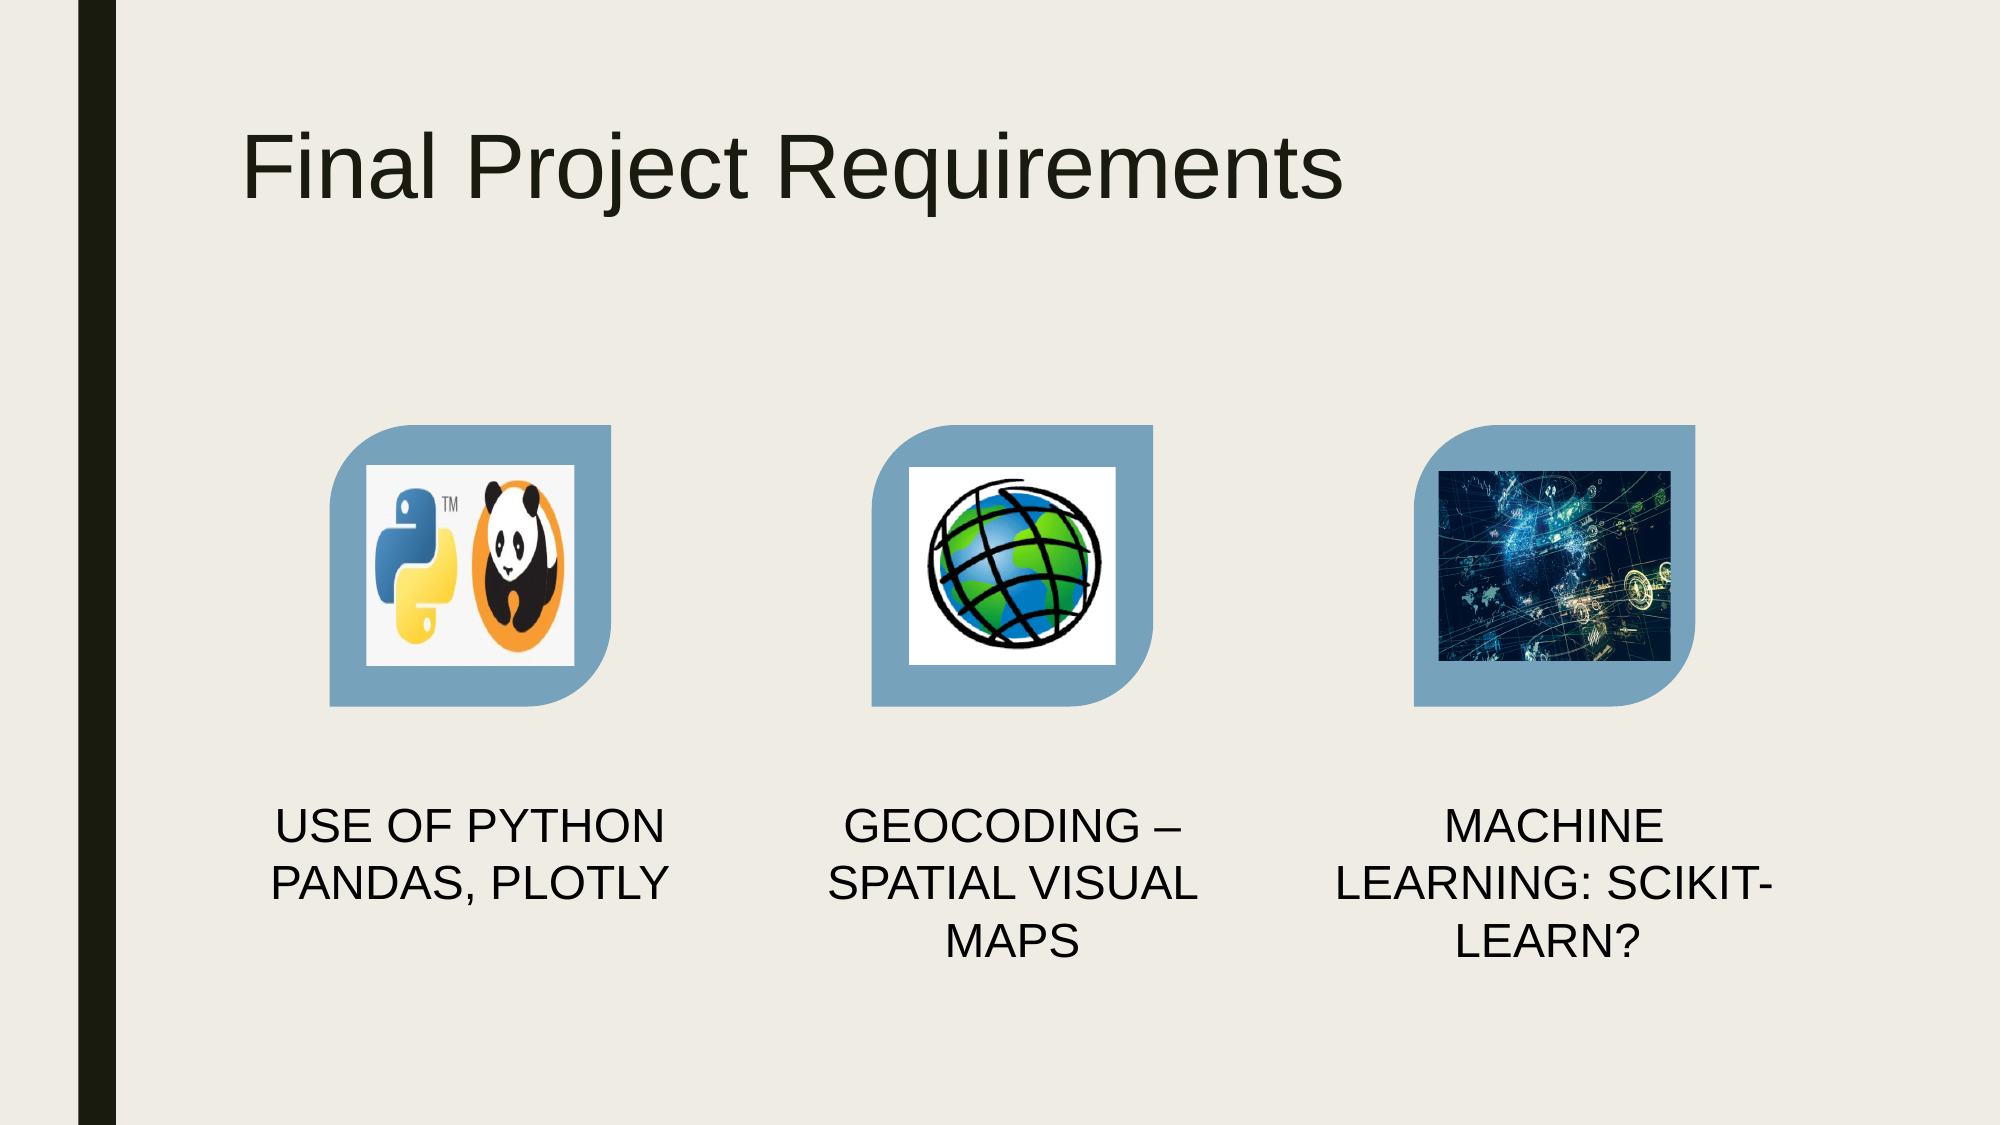

# Final Project Requirements
Use of Python Pandas, Plotly
Geocoding – Spatial Visual maps
Machine Learning: Scikit-Learn?